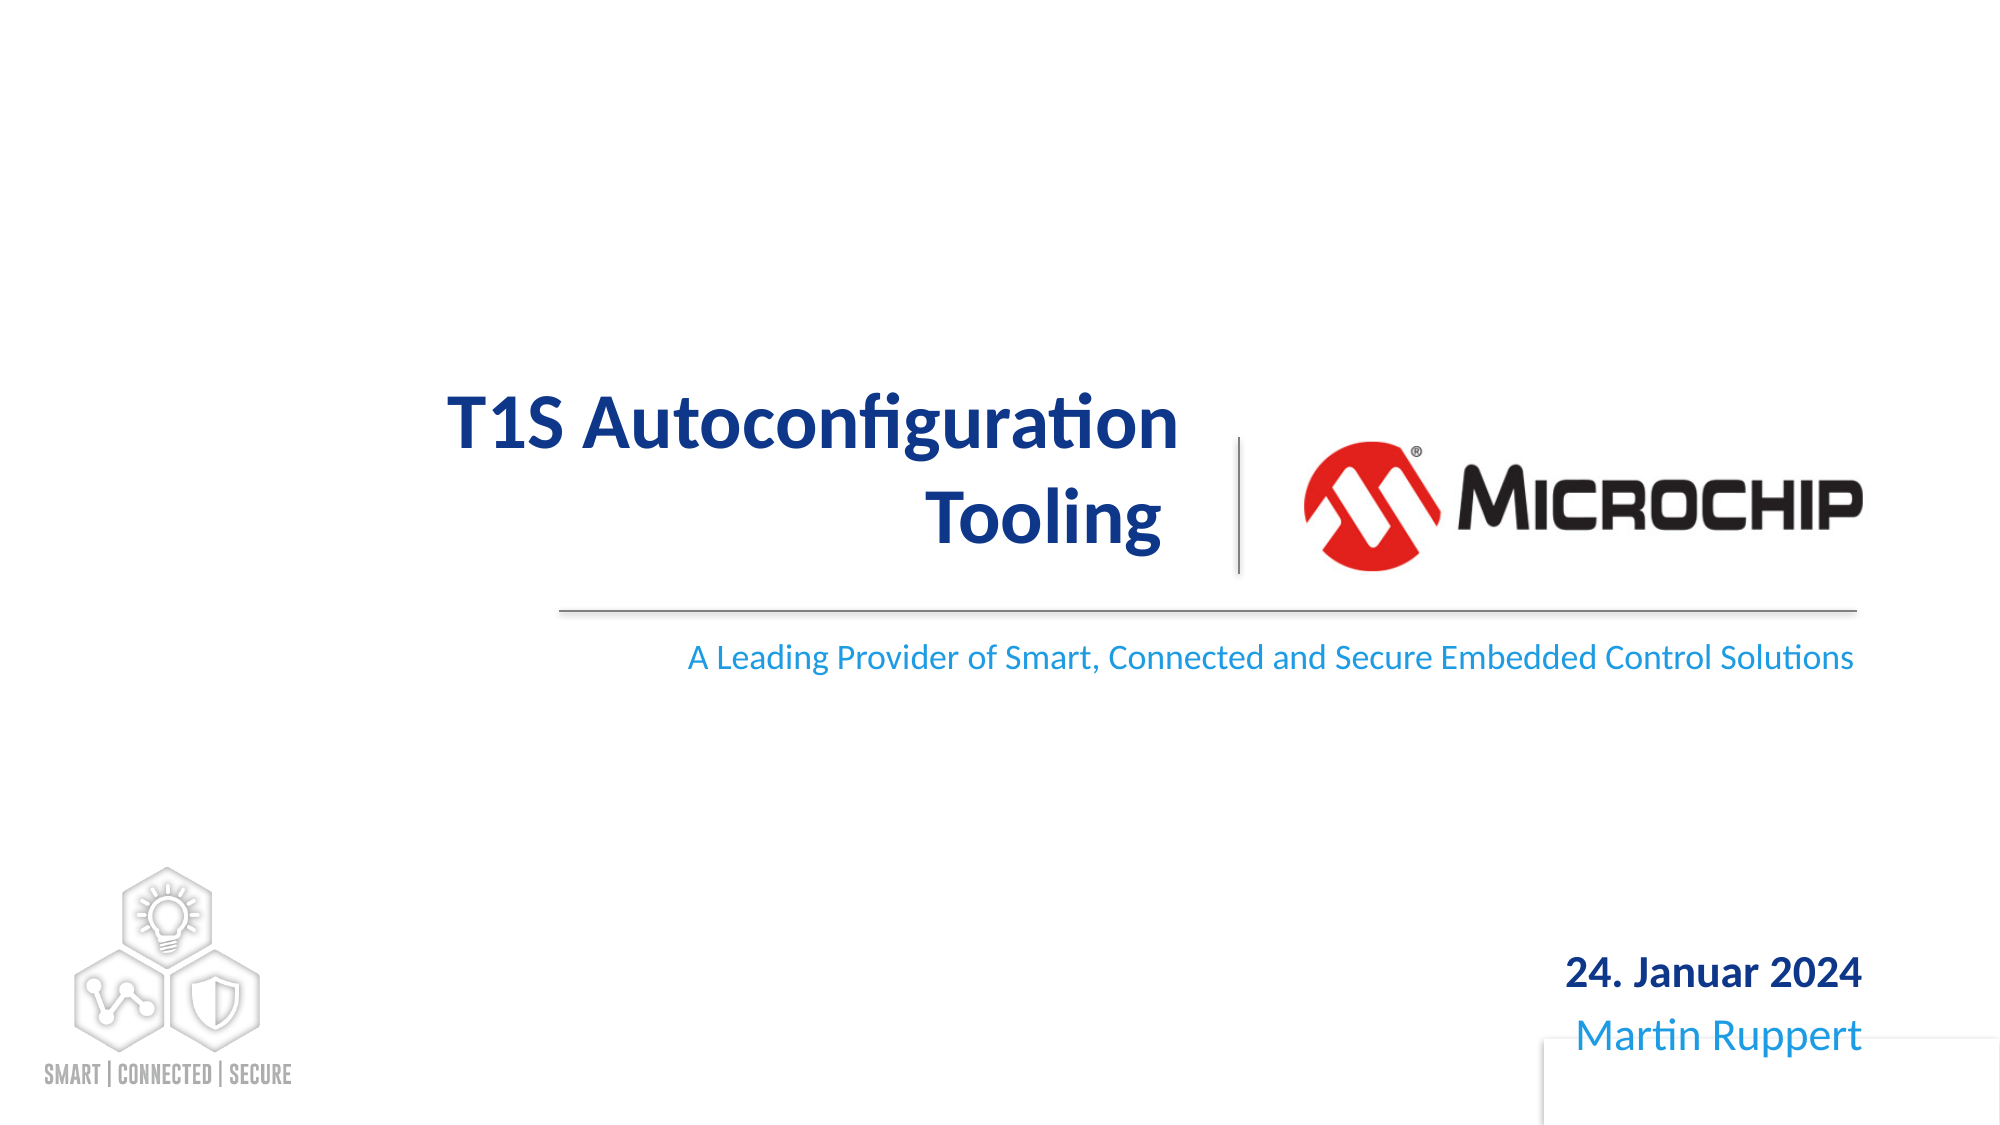

# T1S Autoconfiguration Tooling
24. Januar 2024
Martin Ruppert